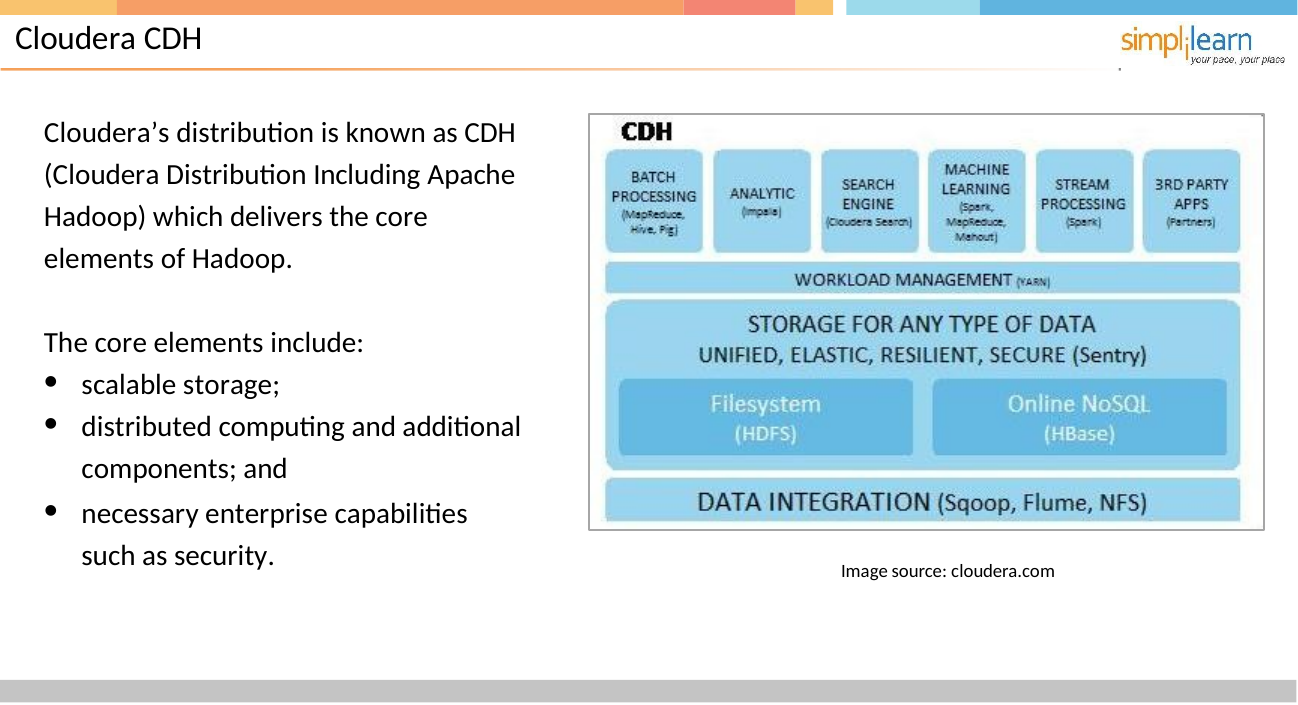

# Cloudera CDH

Cloudera’s distribution is known as CDH (Cloudera Distribution Including Apache Hadoop) which delivers the core elements of Hadoop.

The core elements include:
scalable storage;
distributed computing and additional components; and
necessary enterprise capabilities such as security.
Image source: cloudera.com